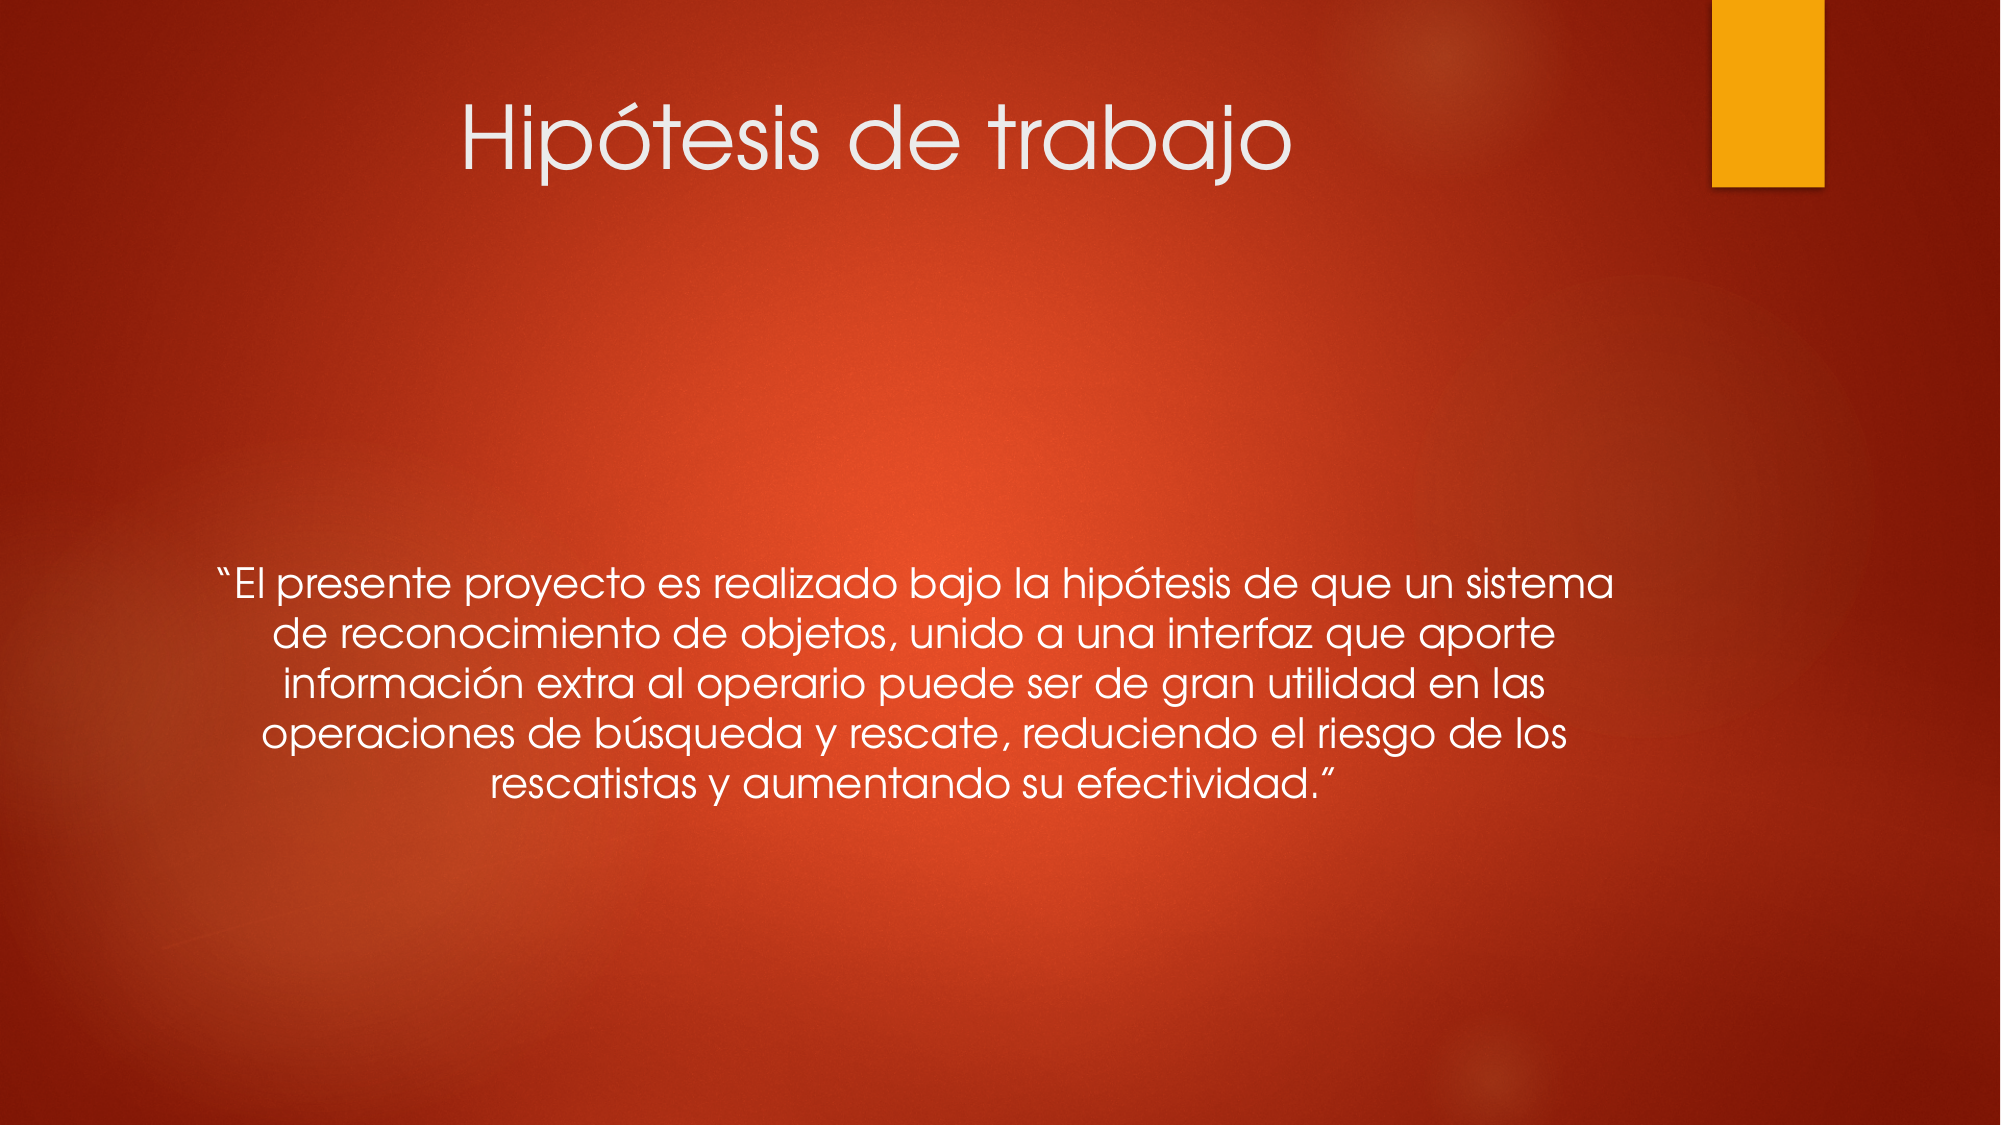

# Hipótesis de trabajo

“El presente proyecto es realizado bajo la hipótesis de que un sistema de reconocimiento de objetos, unido a una interfaz que aporte información extra al operario puede ser de gran utilidad en las operaciones de búsqueda y rescate, reduciendo el riesgo de los rescatistas y aumentando su efectividad.”